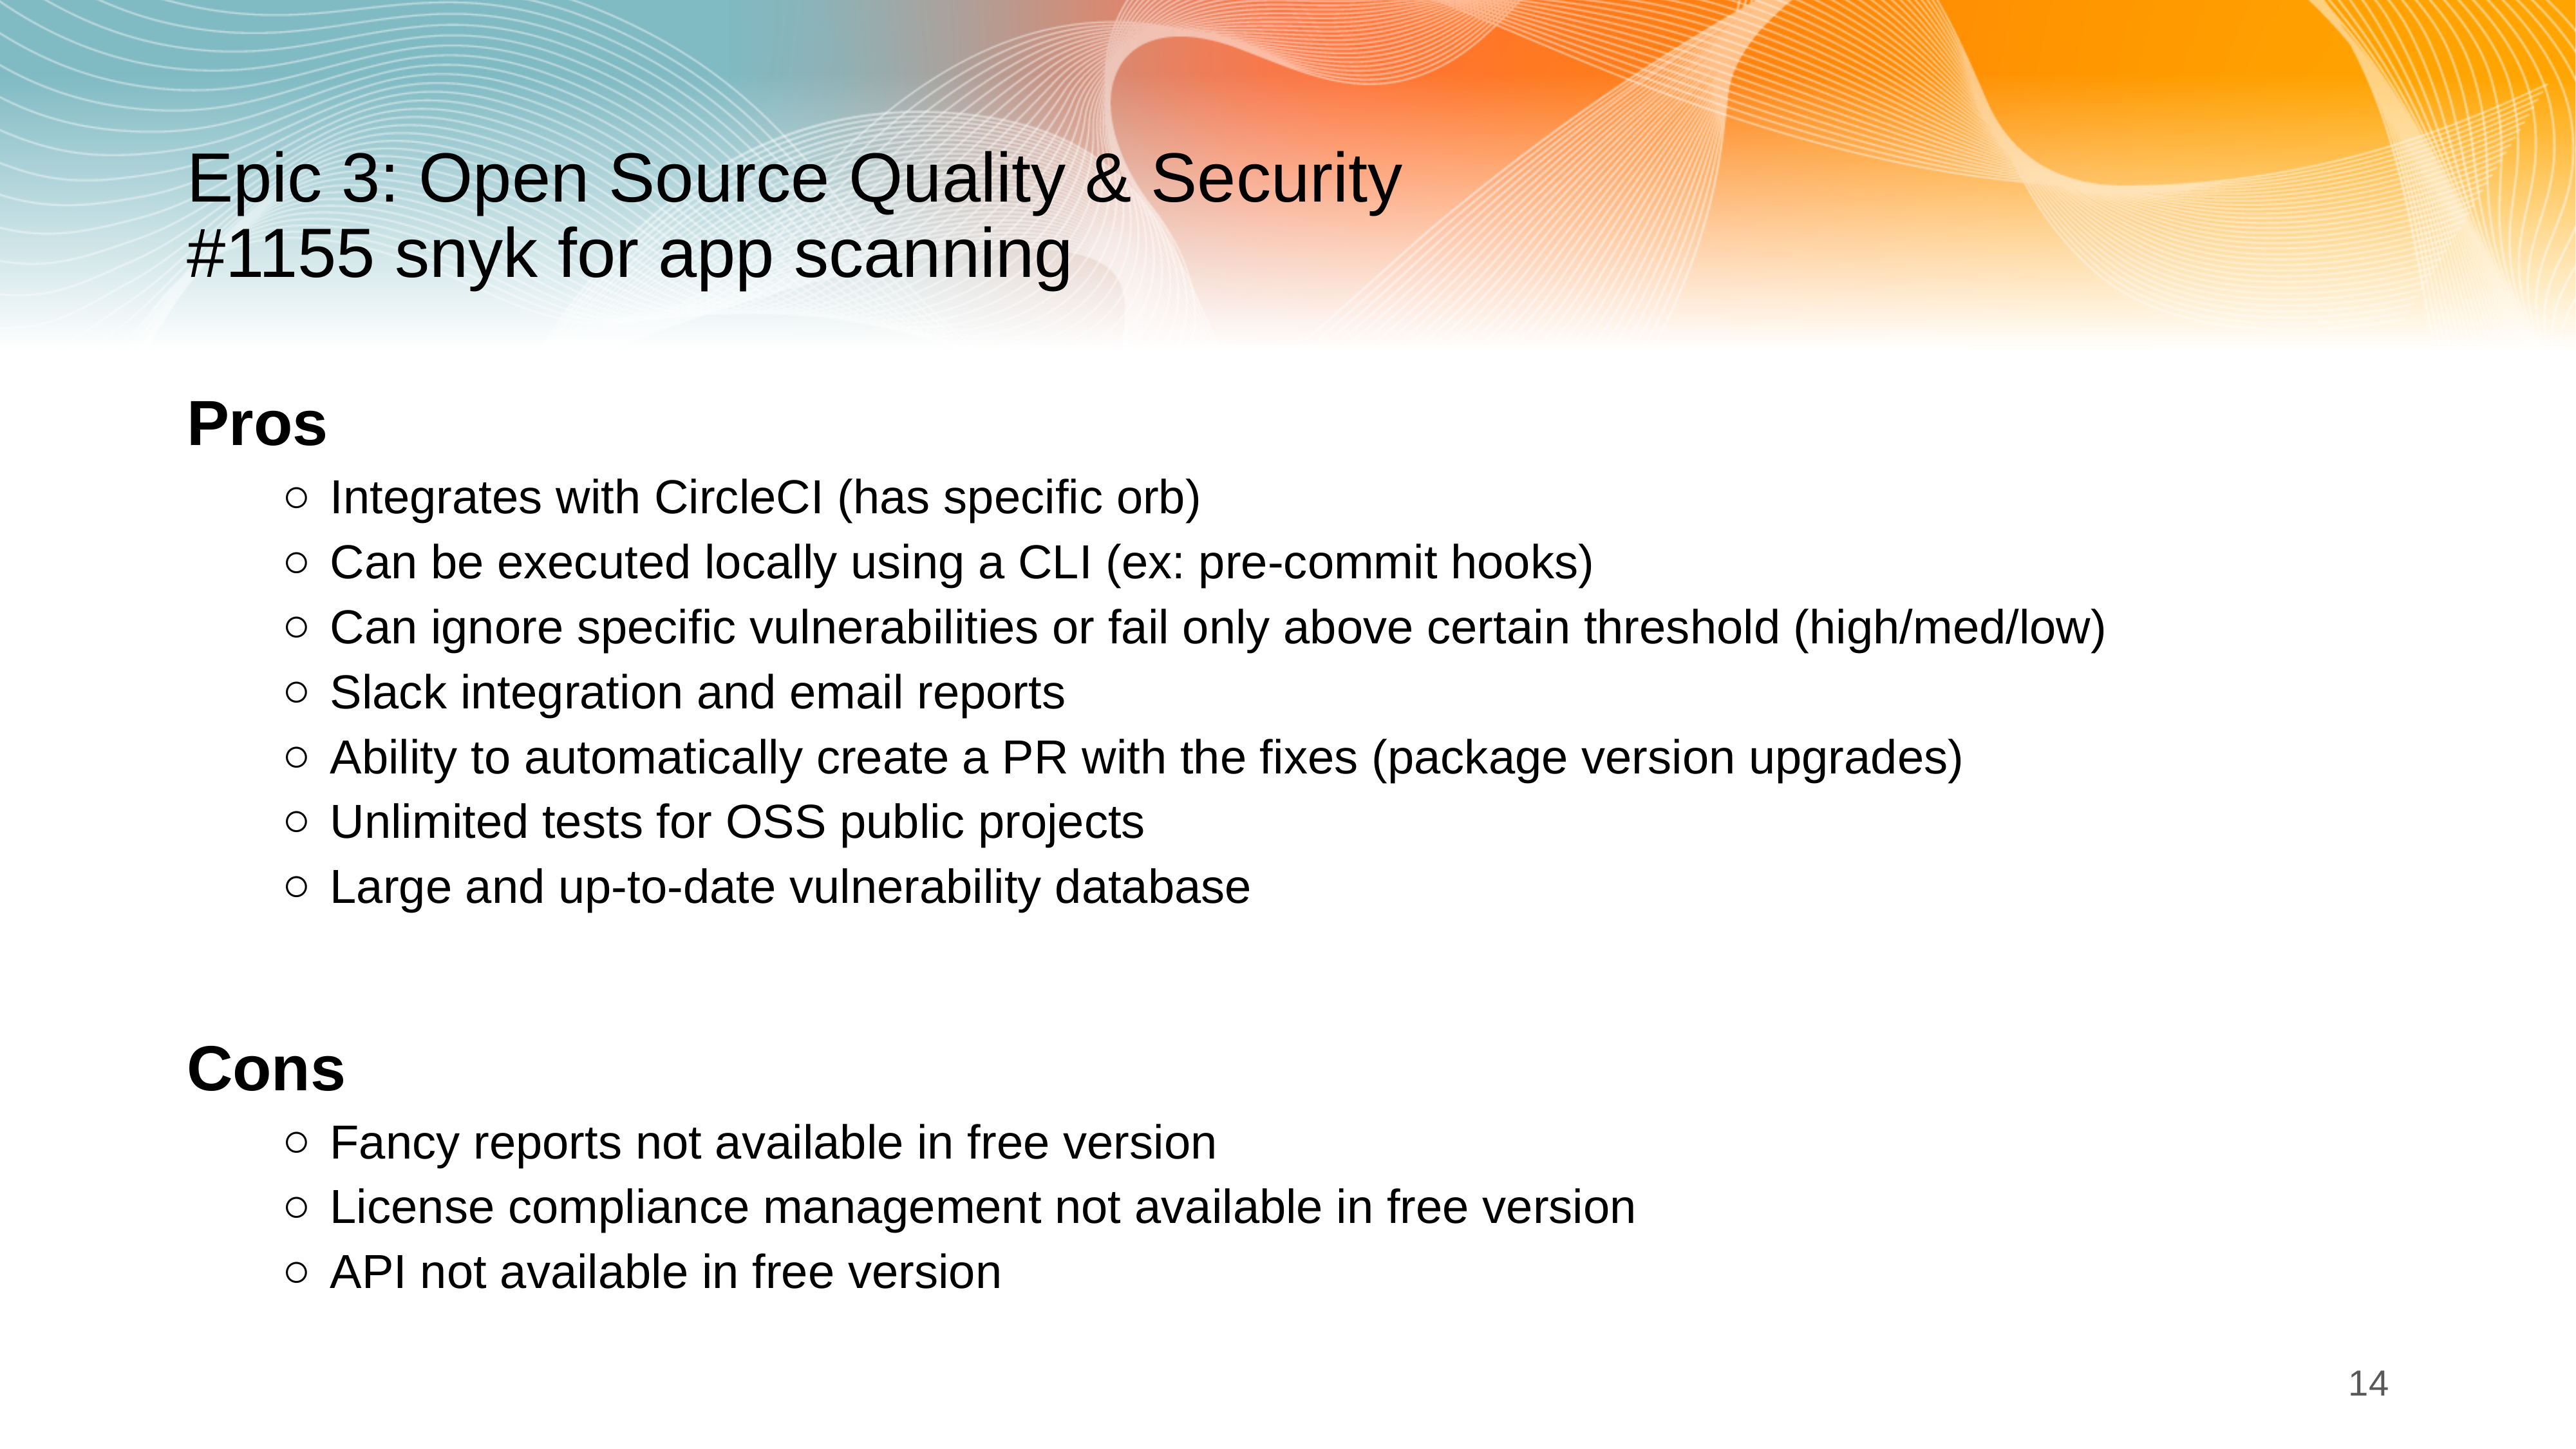

# Epic 3: Open Source Quality & Security #1155 snyk for app scanning
Pros
Integrates with CircleCI (has specific orb)
Can be executed locally using a CLI (ex: pre-commit hooks)
Can ignore specific vulnerabilities or fail only above certain threshold (high/med/low)
Slack integration and email reports
Ability to automatically create a PR with the fixes (package version upgrades)
Unlimited tests for OSS public projects
Large and up-to-date vulnerability database

Cons
Fancy reports not available in free version
License compliance management not available in free version
API not available in free version

14